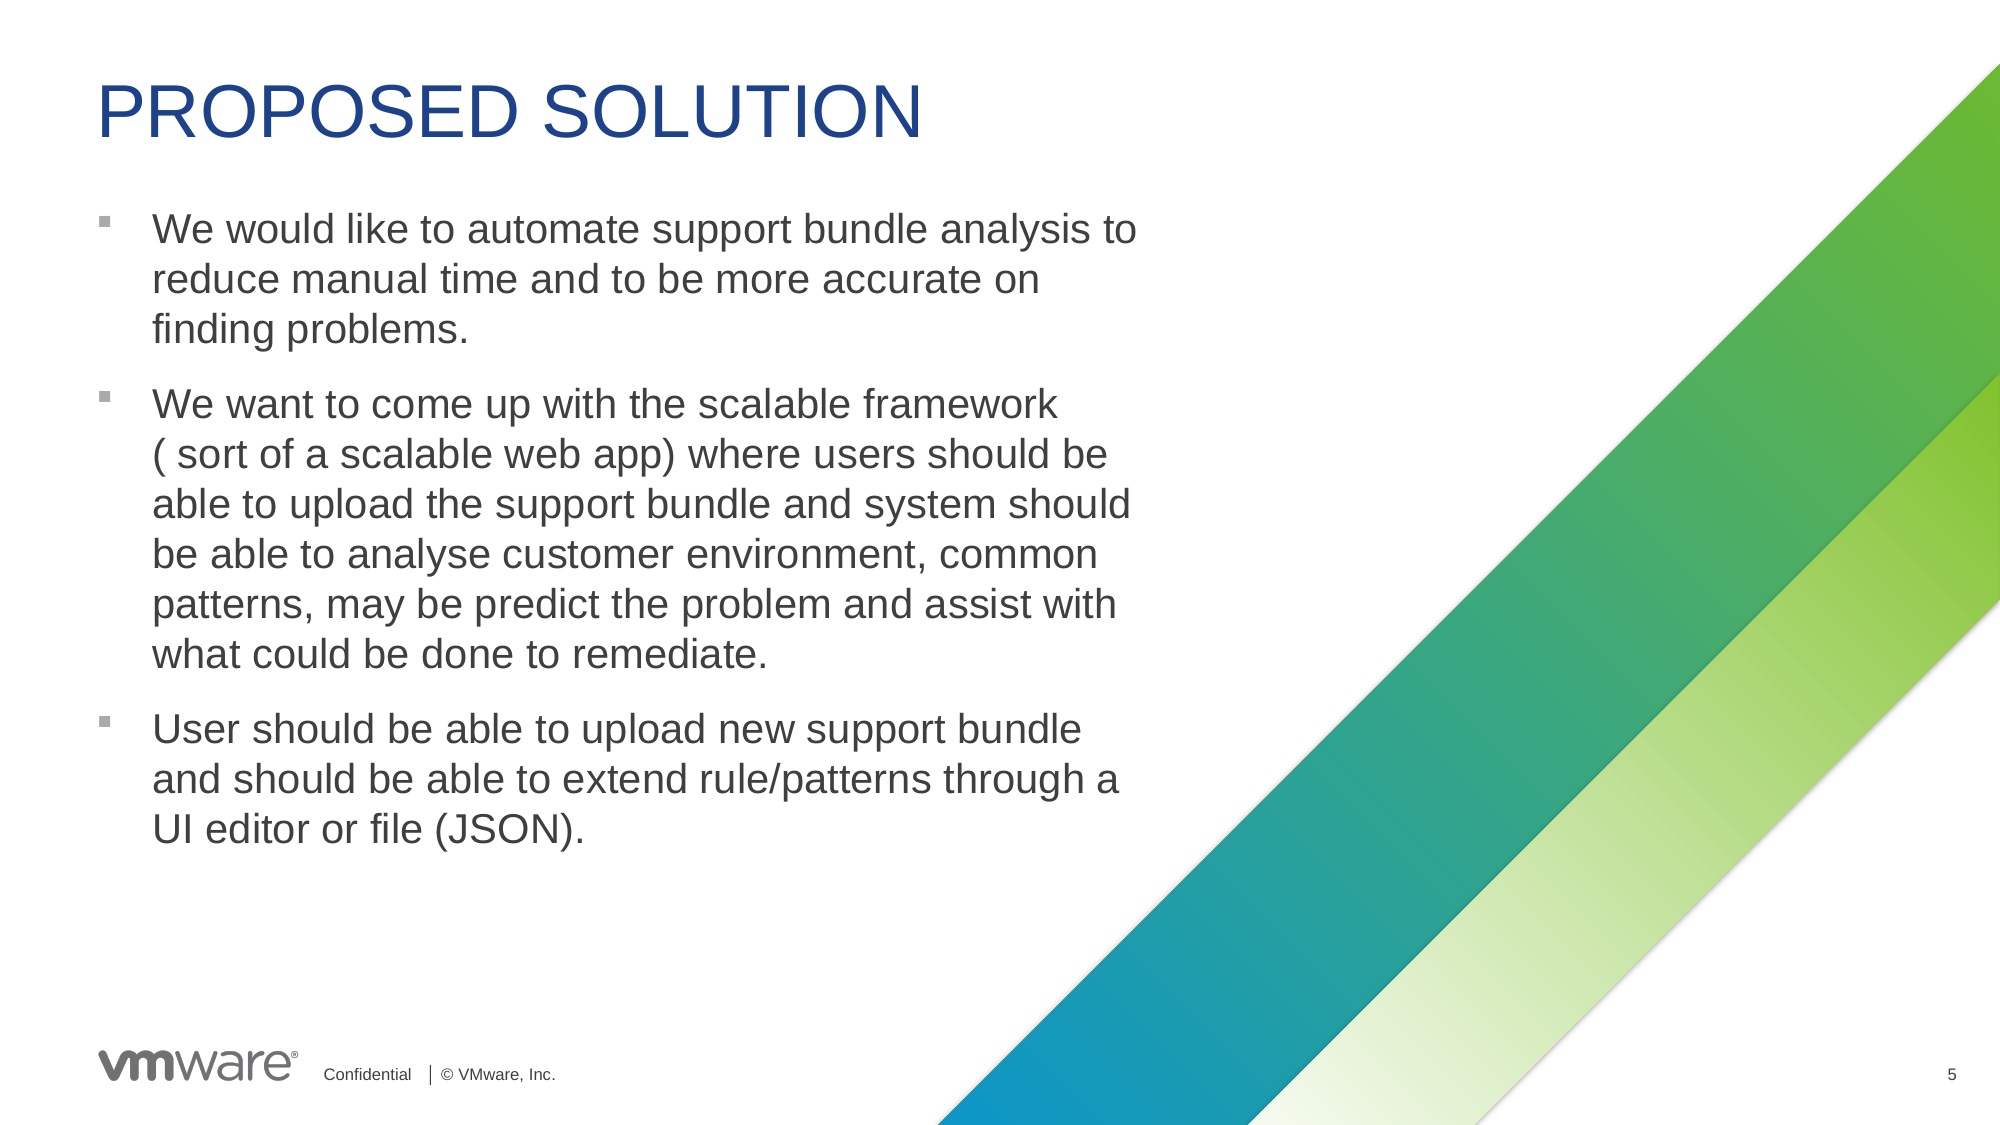

# PROPOSED SOLUTION
We would like to automate support bundle analysis to reduce manual time and to be more accurate on finding problems.
We want to come up with the scalable framework ( sort of a scalable web app) where users should be able to upload the support bundle and system should be able to analyse customer environment, common patterns, may be predict the problem and assist with what could be done to remediate.
User should be able to upload new support bundle and should be able to extend rule/patterns through a UI editor or file (JSON).